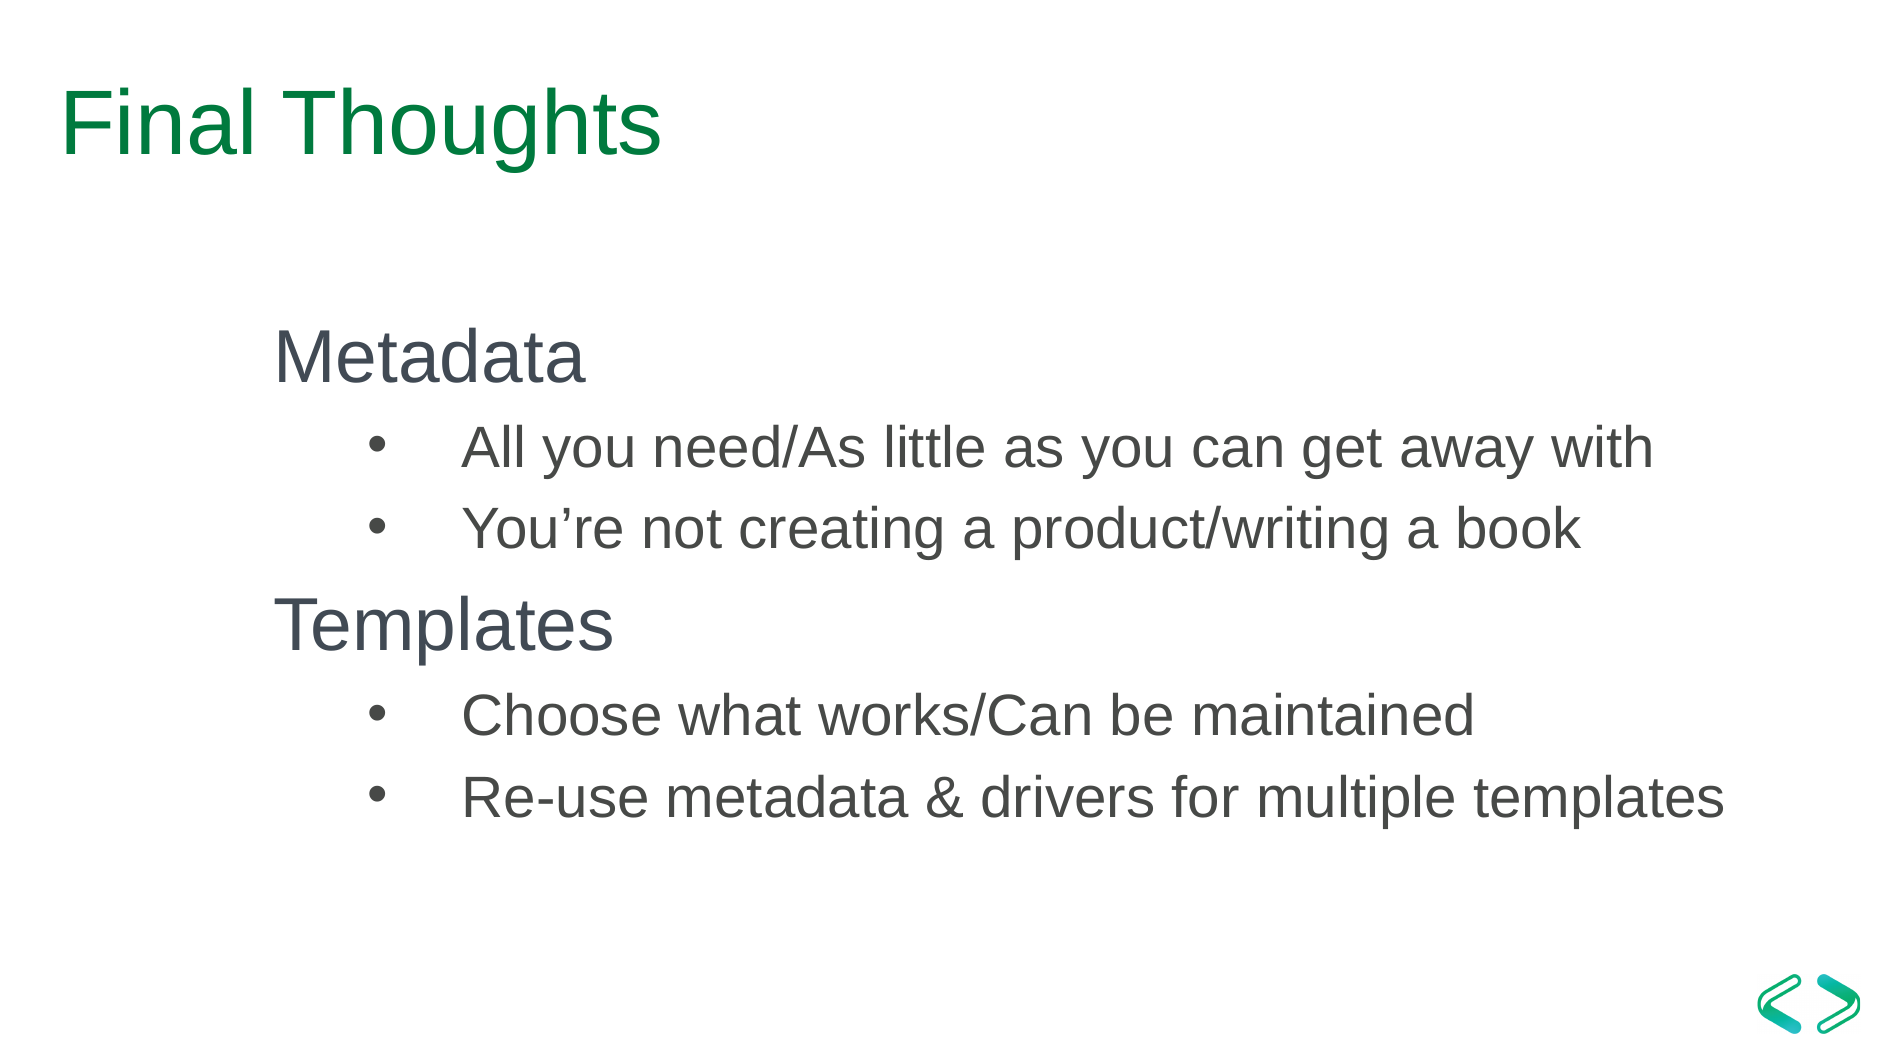

# Final Thoughts
Metadata
All you need/As little as you can get away with
You’re not creating a product/writing a book
Templates
Choose what works/Can be maintained
Re-use metadata & drivers for multiple templates